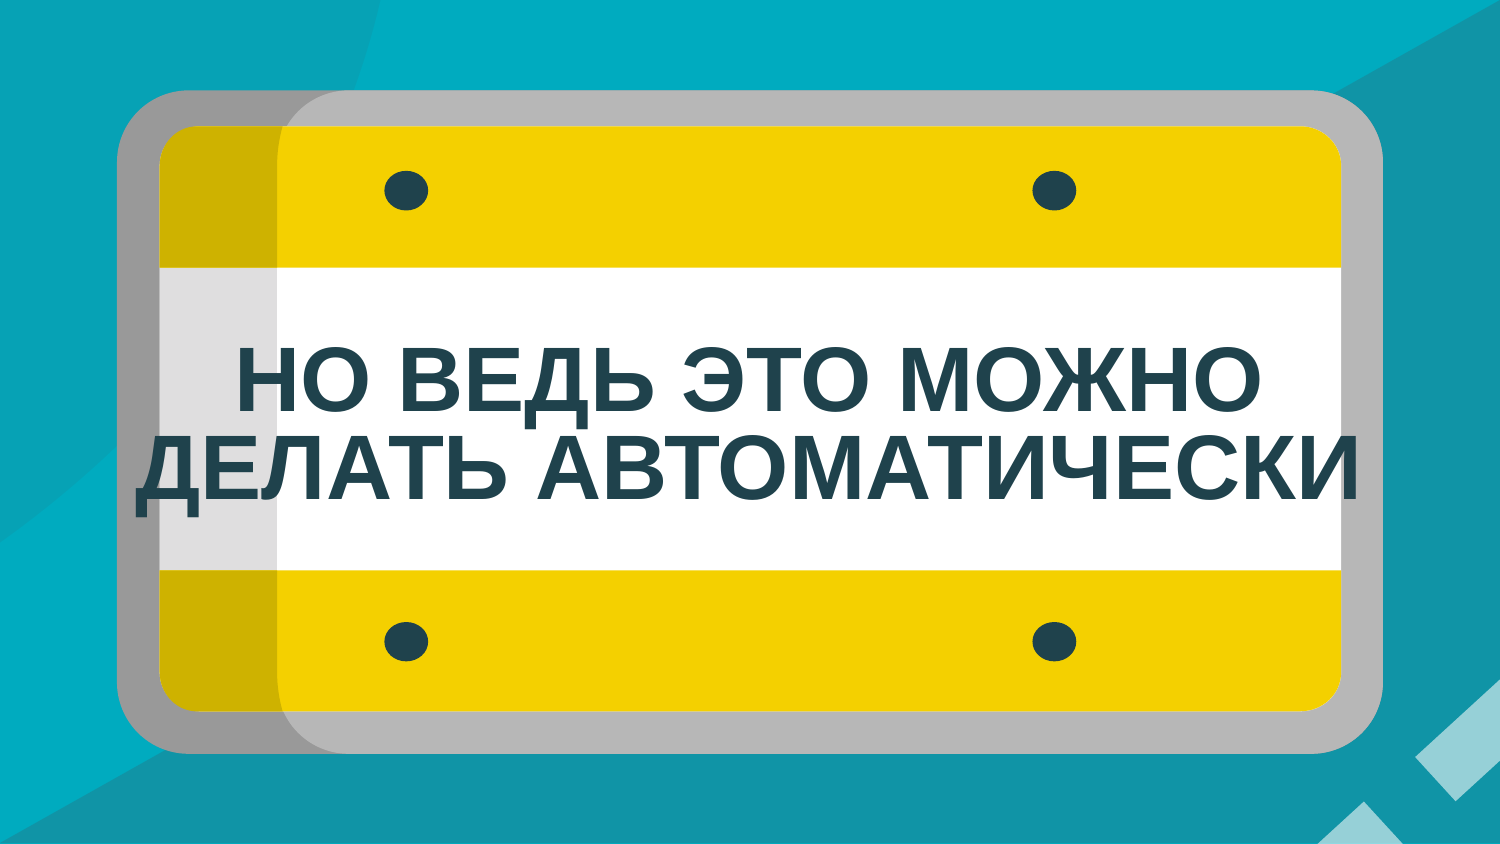

# НО ВЕДЬ ЭТО МОЖНО ДЕЛАТЬ АВТОМАТИЧЕСКИ